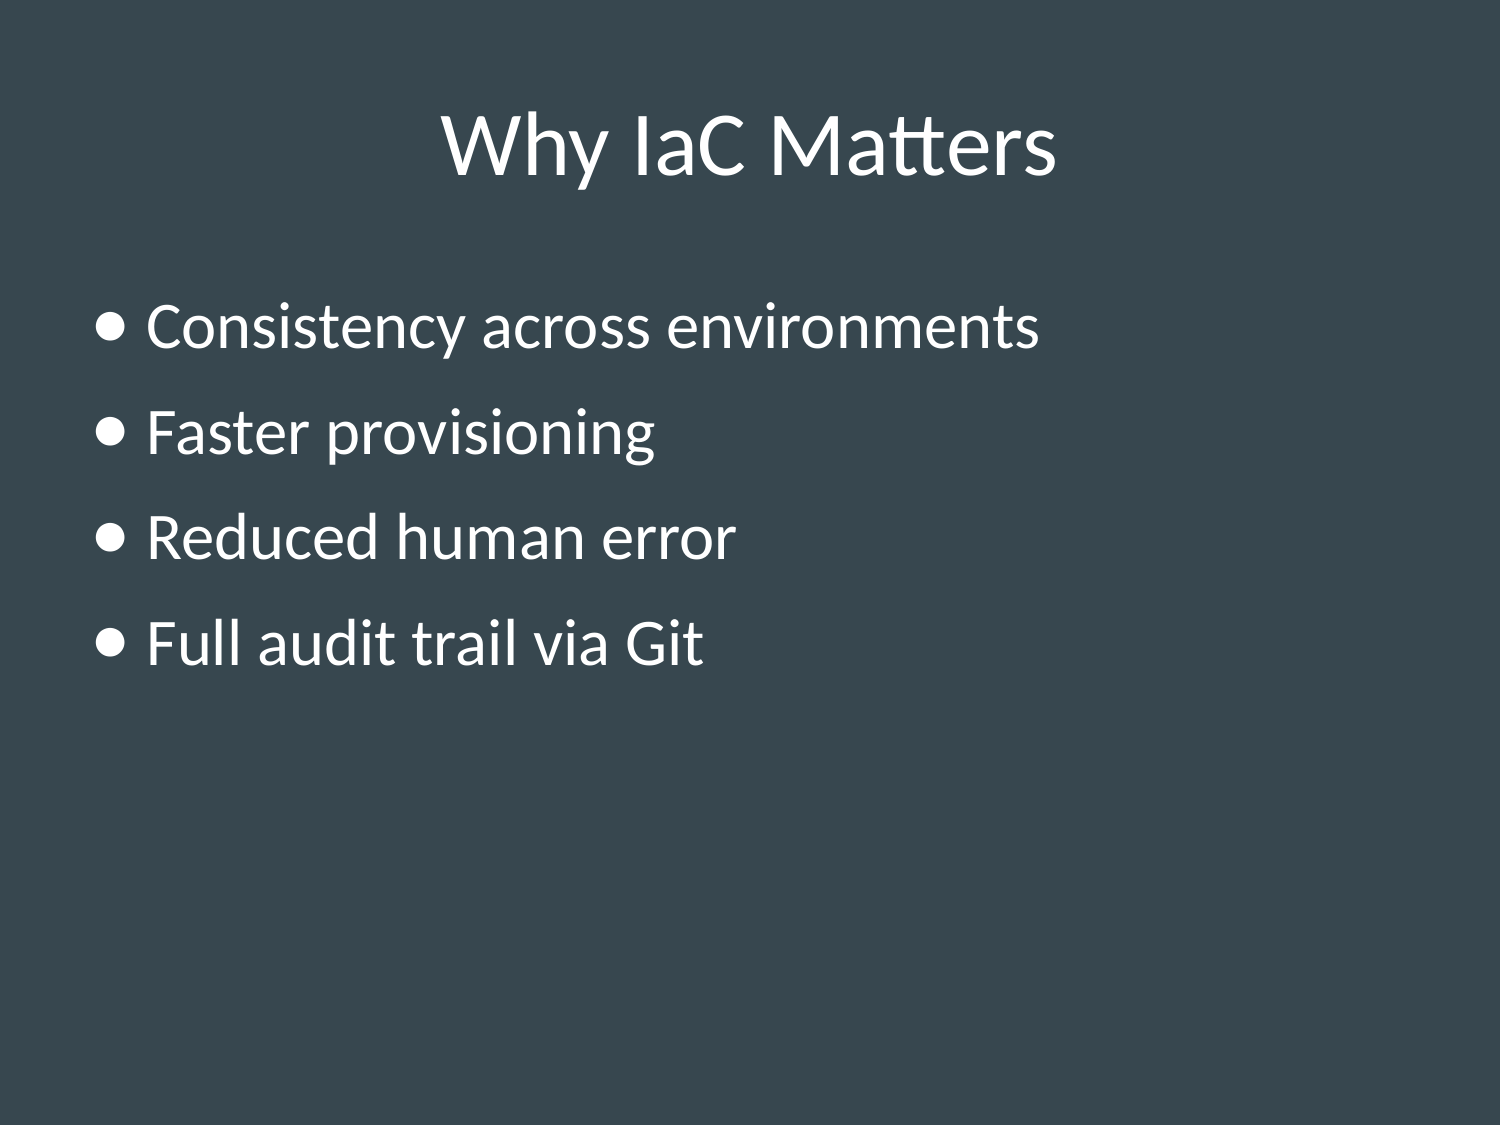

# Why IaC Matters
Consistency across environments
Faster provisioning
Reduced human error
Full audit trail via Git